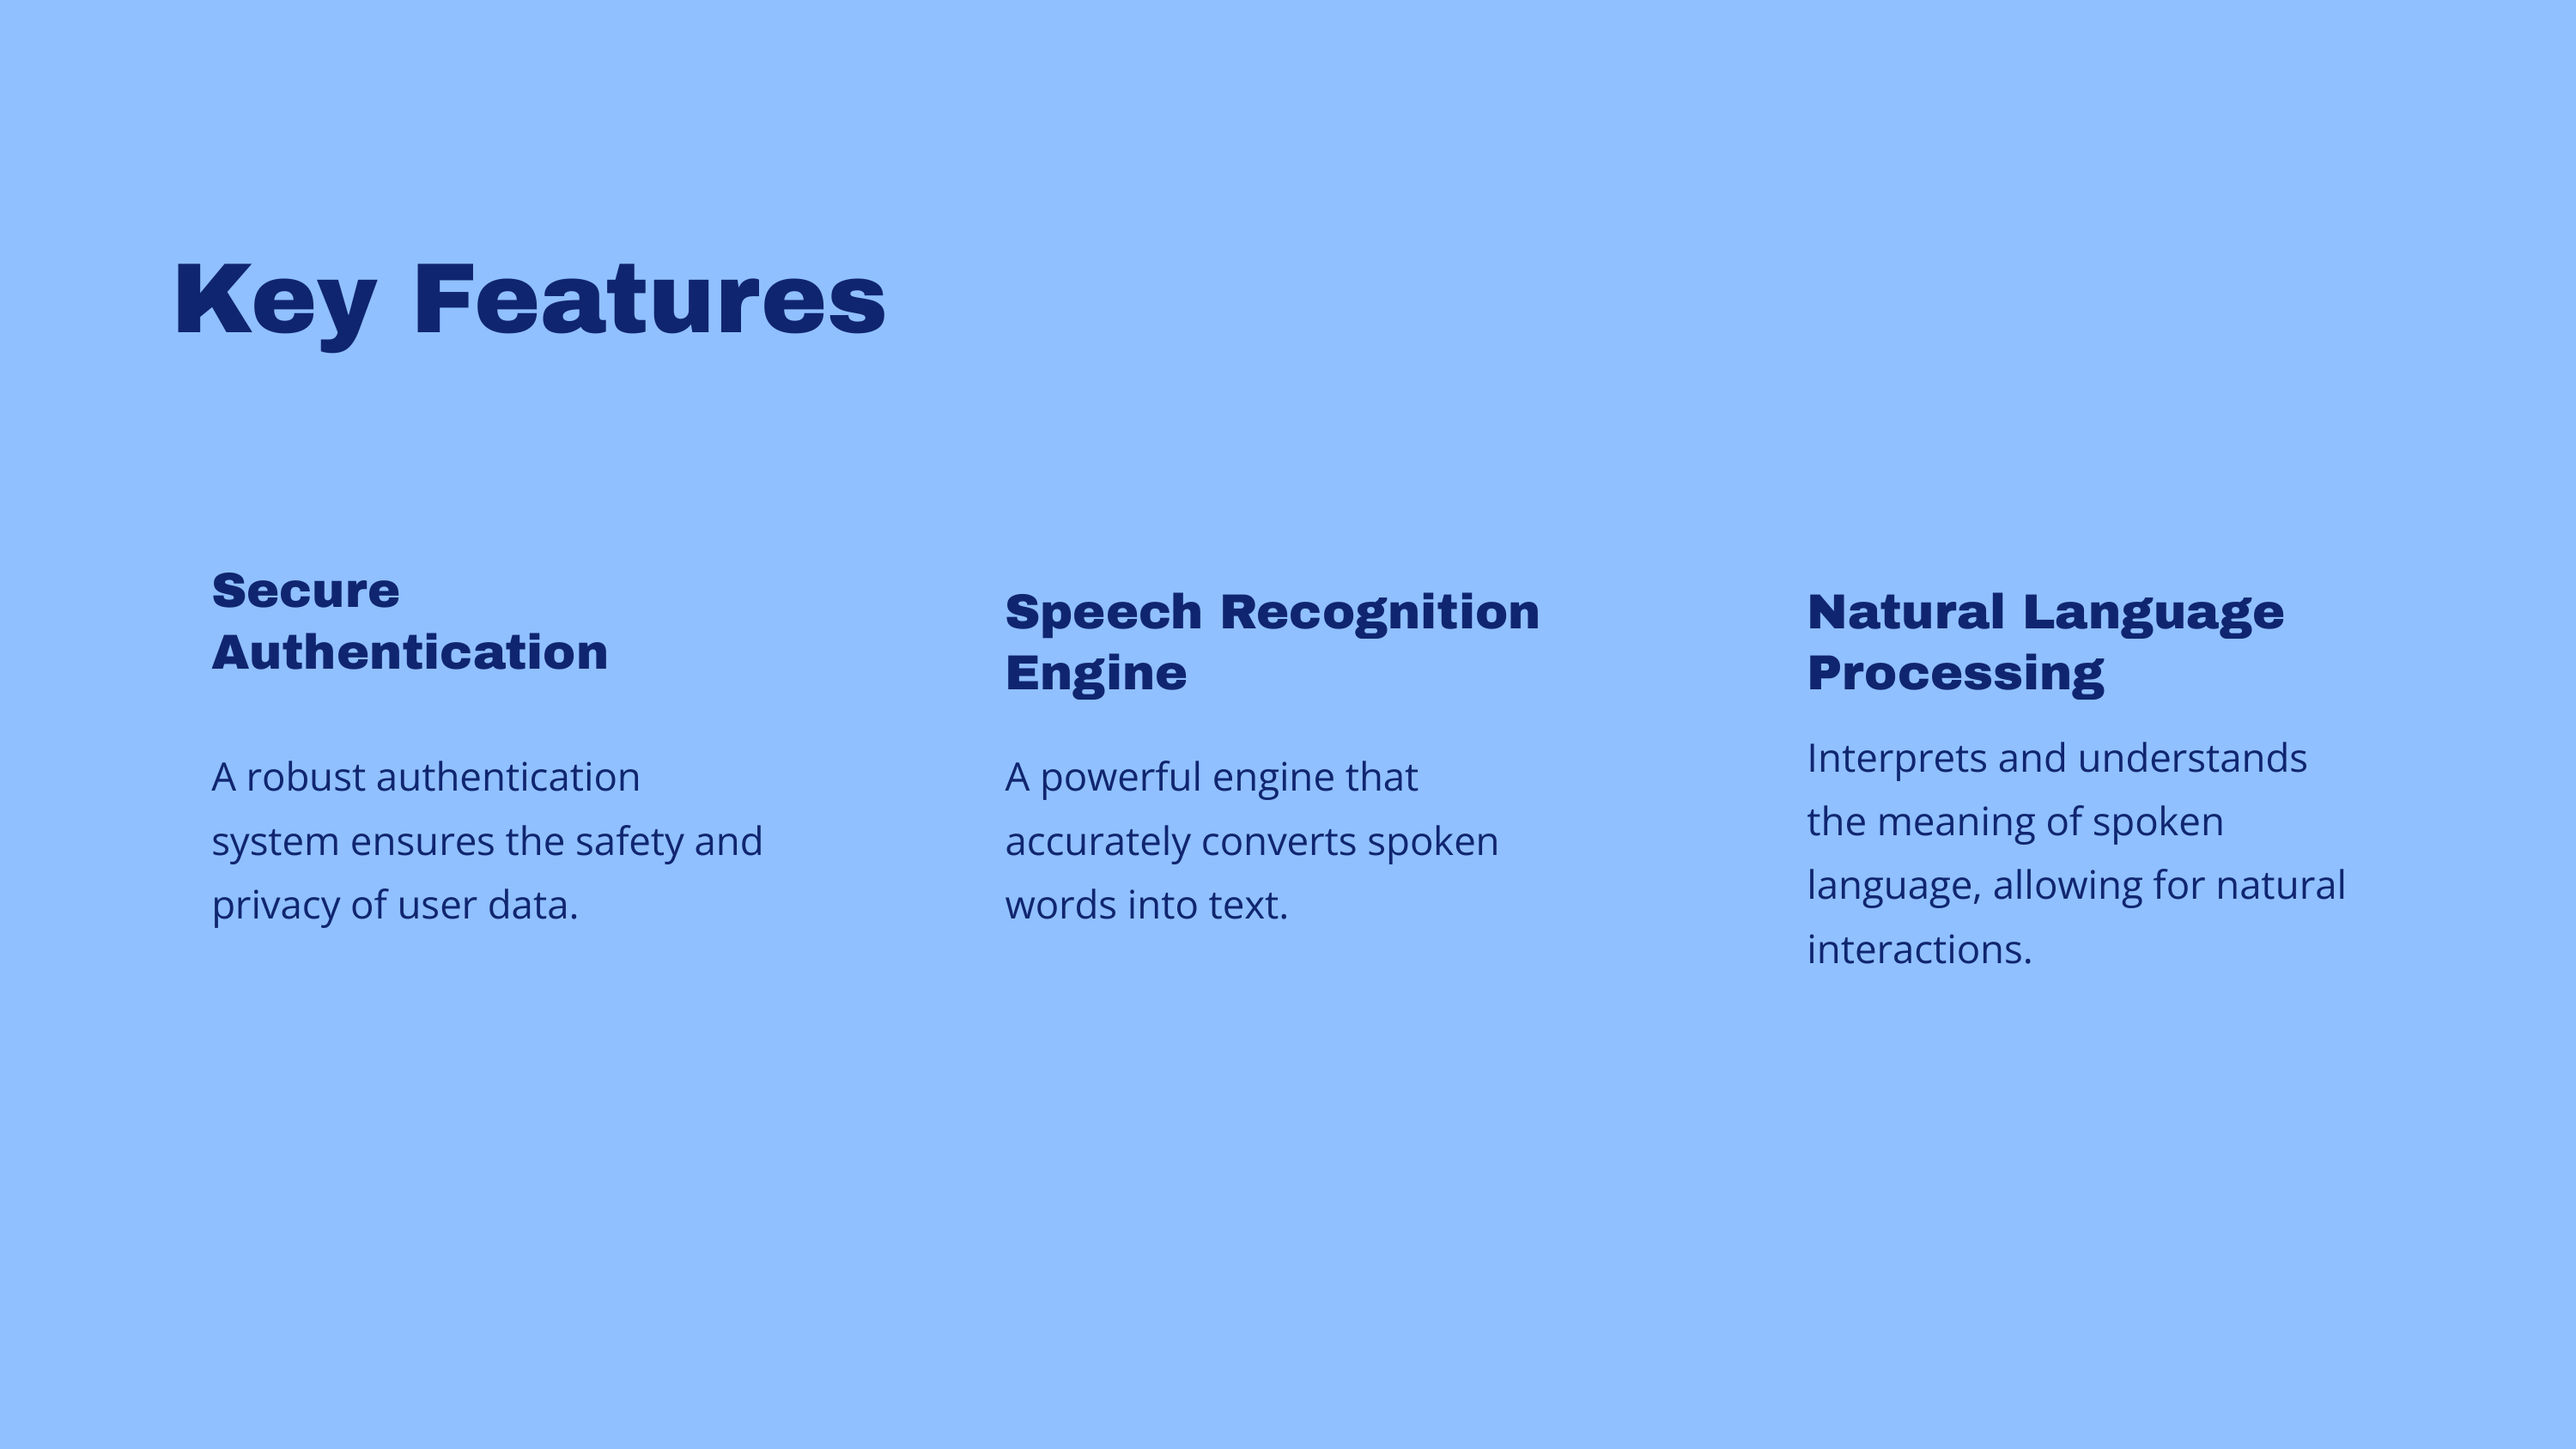

Key Features

Secure Authentication

Speech Recognition Engine
Natural Language Processing
Interprets and understands the meaning of spoken language, allowing for natural interactions.
A robust authentication system ensures the safety and privacy of user data.
A powerful engine that accurately converts spoken words into text.